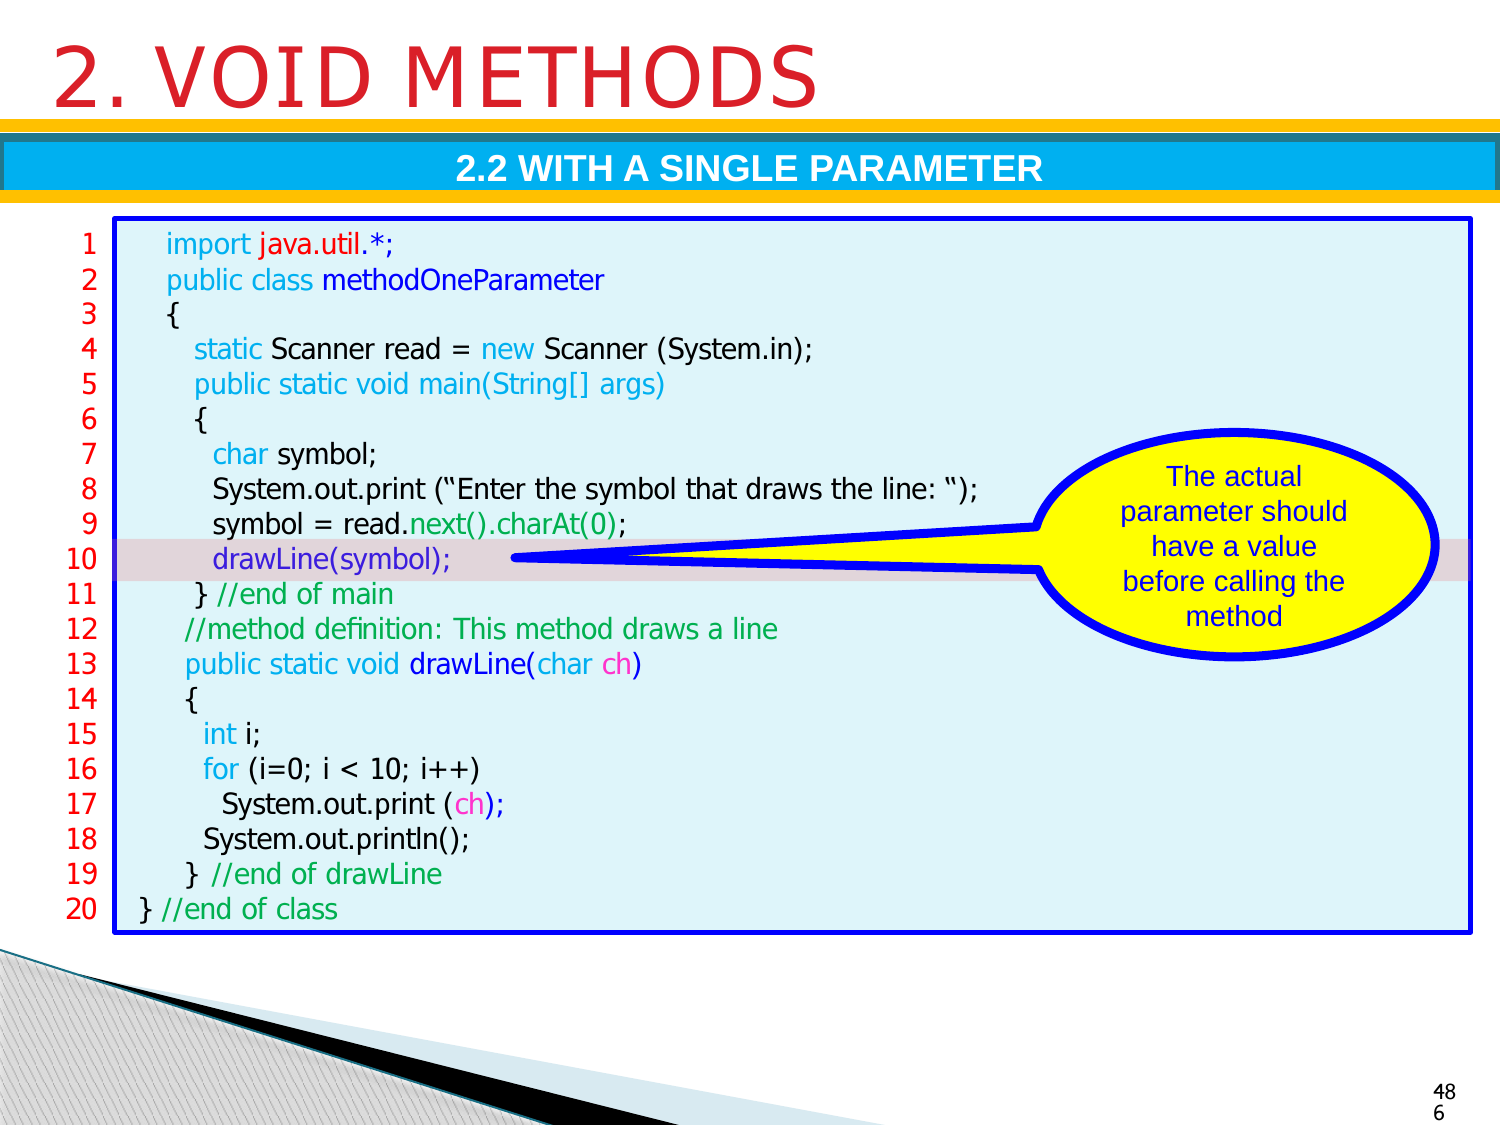

# 2. VOID METHODS
2.2 WITH A SINGLE PARAMETER
1
2
3
4
5
6
7
8
9
10
11
12
13
14
15
16
17
18
19
20
    import java.util.*;
    public class methodOneParameter
    {
       static Scanner read = new Scanner (System.in);
       public static void main(String[] args)
       {
         char symbol;
         System.out.print (“Enter the symbol that draws the line: “);
         symbol = read.next().charAt(0);
         drawLine(symbol);
       } //end of main
      //method definition: This method draws a line
      public static void drawLine(char ch)
      {
        int i;
        for (i=0; i < 10; i++)
          System.out.print (ch);
        System.out.println();
      } //end of drawLine
 } //end of class
The actual parameter should have a value before calling the method

486